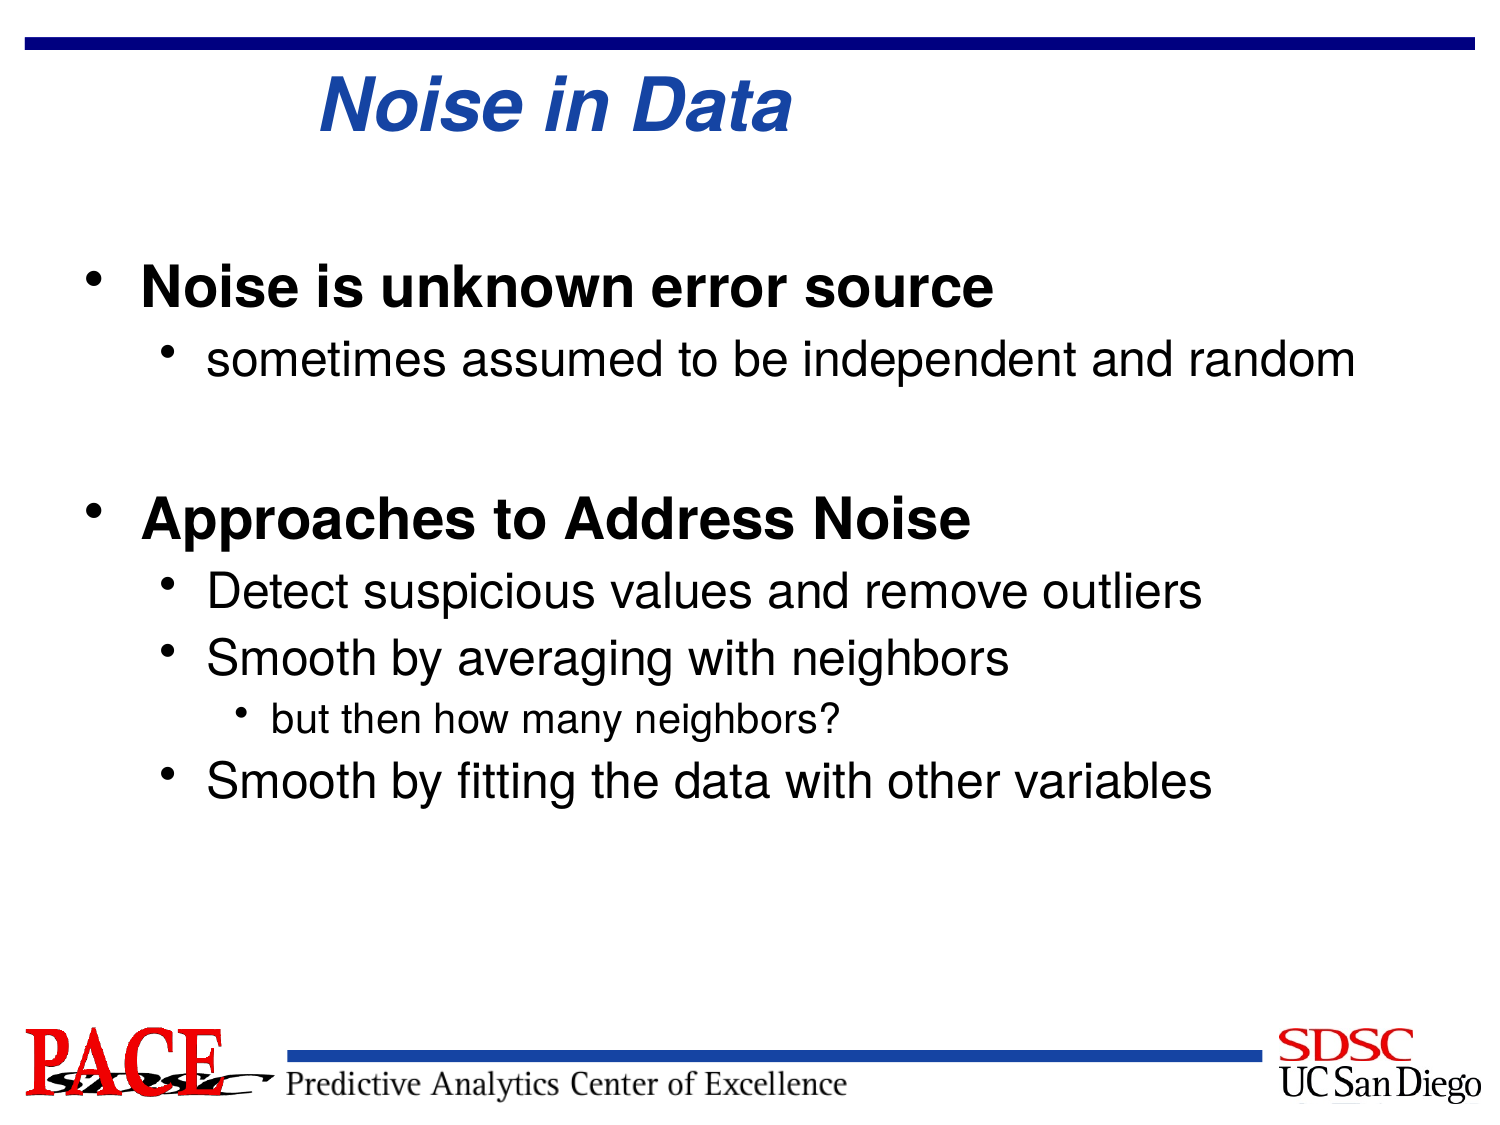

# Noise in Data
Noise is unknown error source
sometimes assumed to be independent and random

Approaches to Address Noise
Detect suspicious values and remove outliers
Smooth by averaging with neighbors
but then how many neighbors?
Smooth by fitting the data with other variables